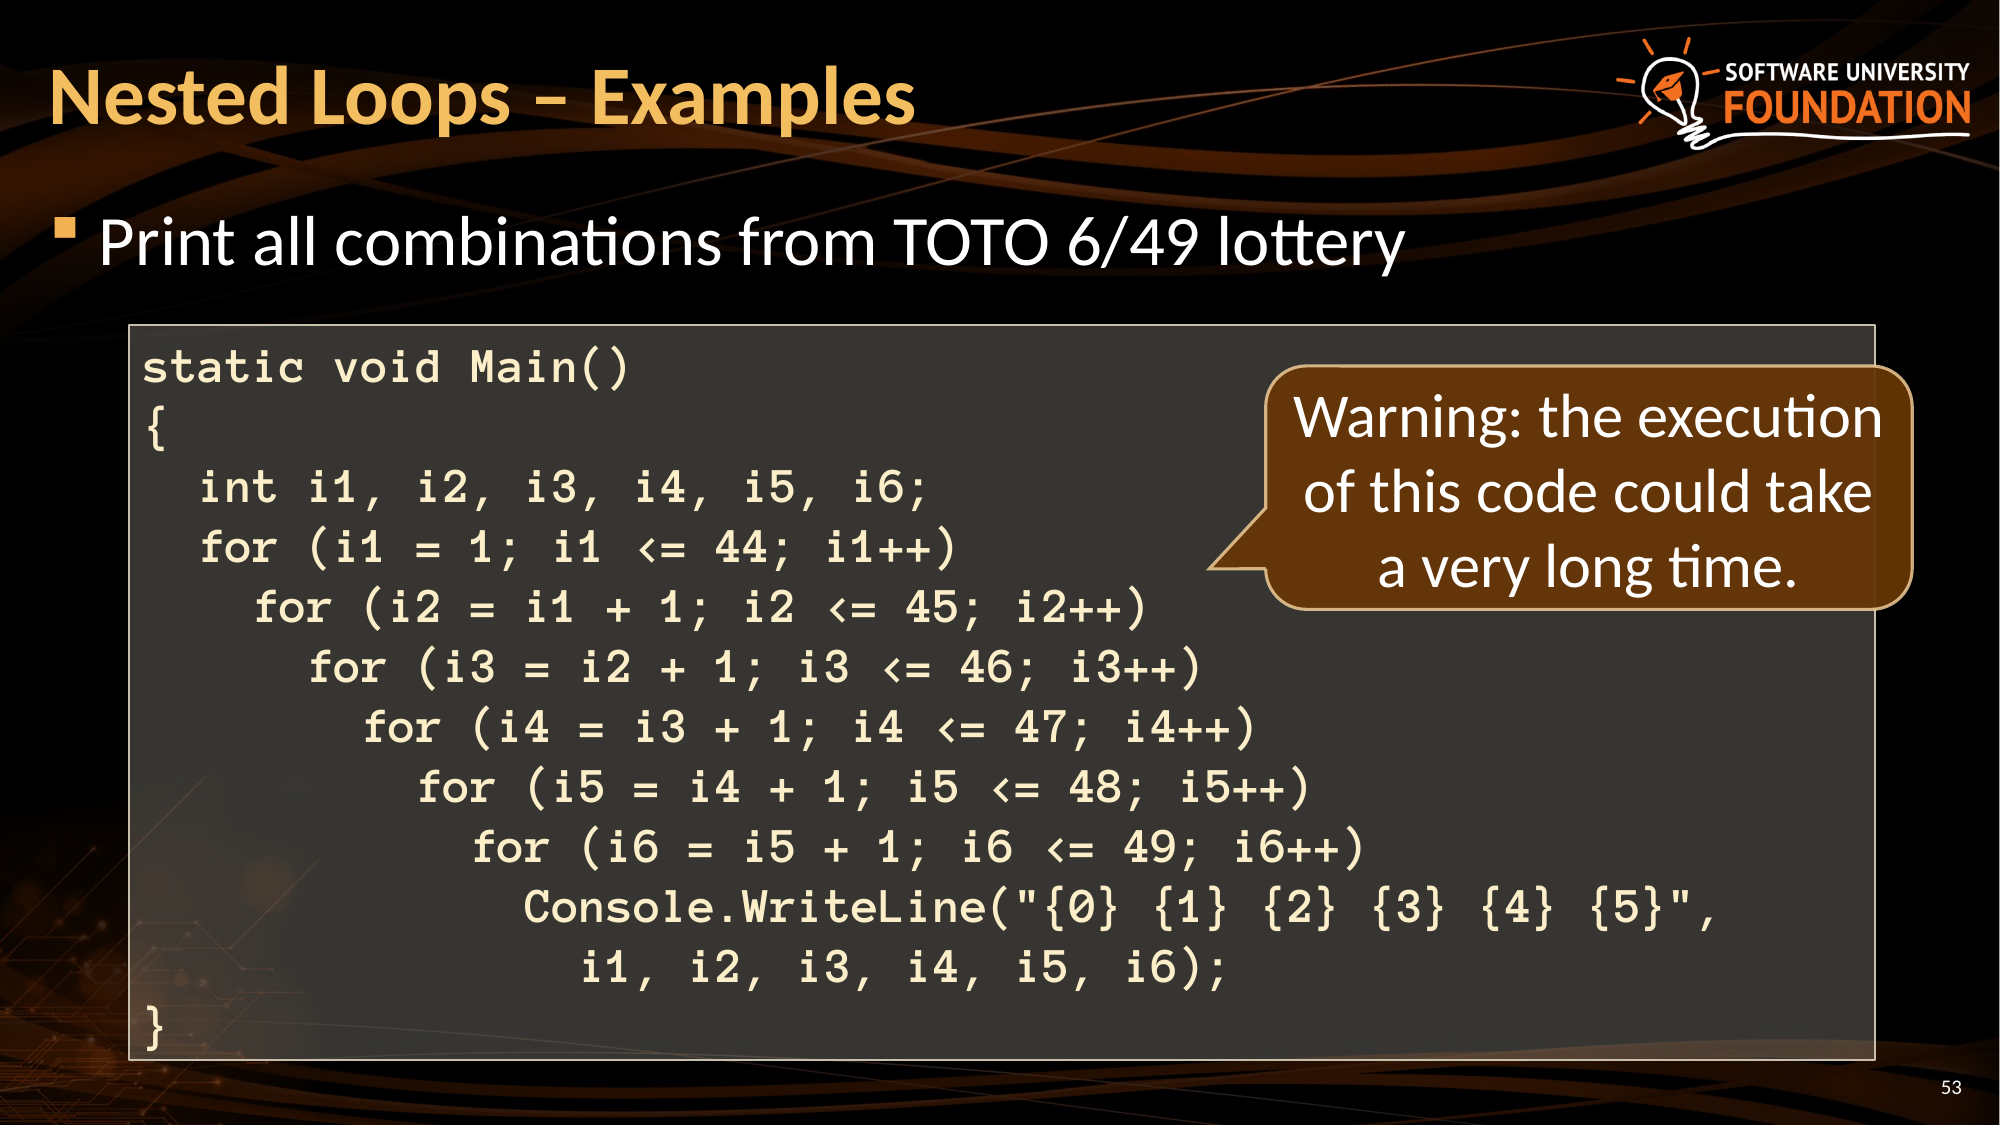

# Nested Loops – Examples
Print all combinations from TOTO 6/49 lottery
static void Main()
{
  int i1, i2, i3, i4, i5, i6;
  for (i1 = 1; i1 <= 44; i1++)
    for (i2 = i1 + 1; i2 <= 45; i2++)
      for (i3 = i2 + 1; i3 <= 46; i3++)
        for (i4 = i3 + 1; i4 <= 47; i4++)
          for (i5 = i4 + 1; i5 <= 48; i5++)
            for (i6 = i5 + 1; i6 <= 49; i6++)
              Console.WriteLine("{0} {1} {2} {3} {4} {5}",
                i1, i2, i3, i4, i5, i6);
}
Warning: the execution of this code could take a very long time.
53